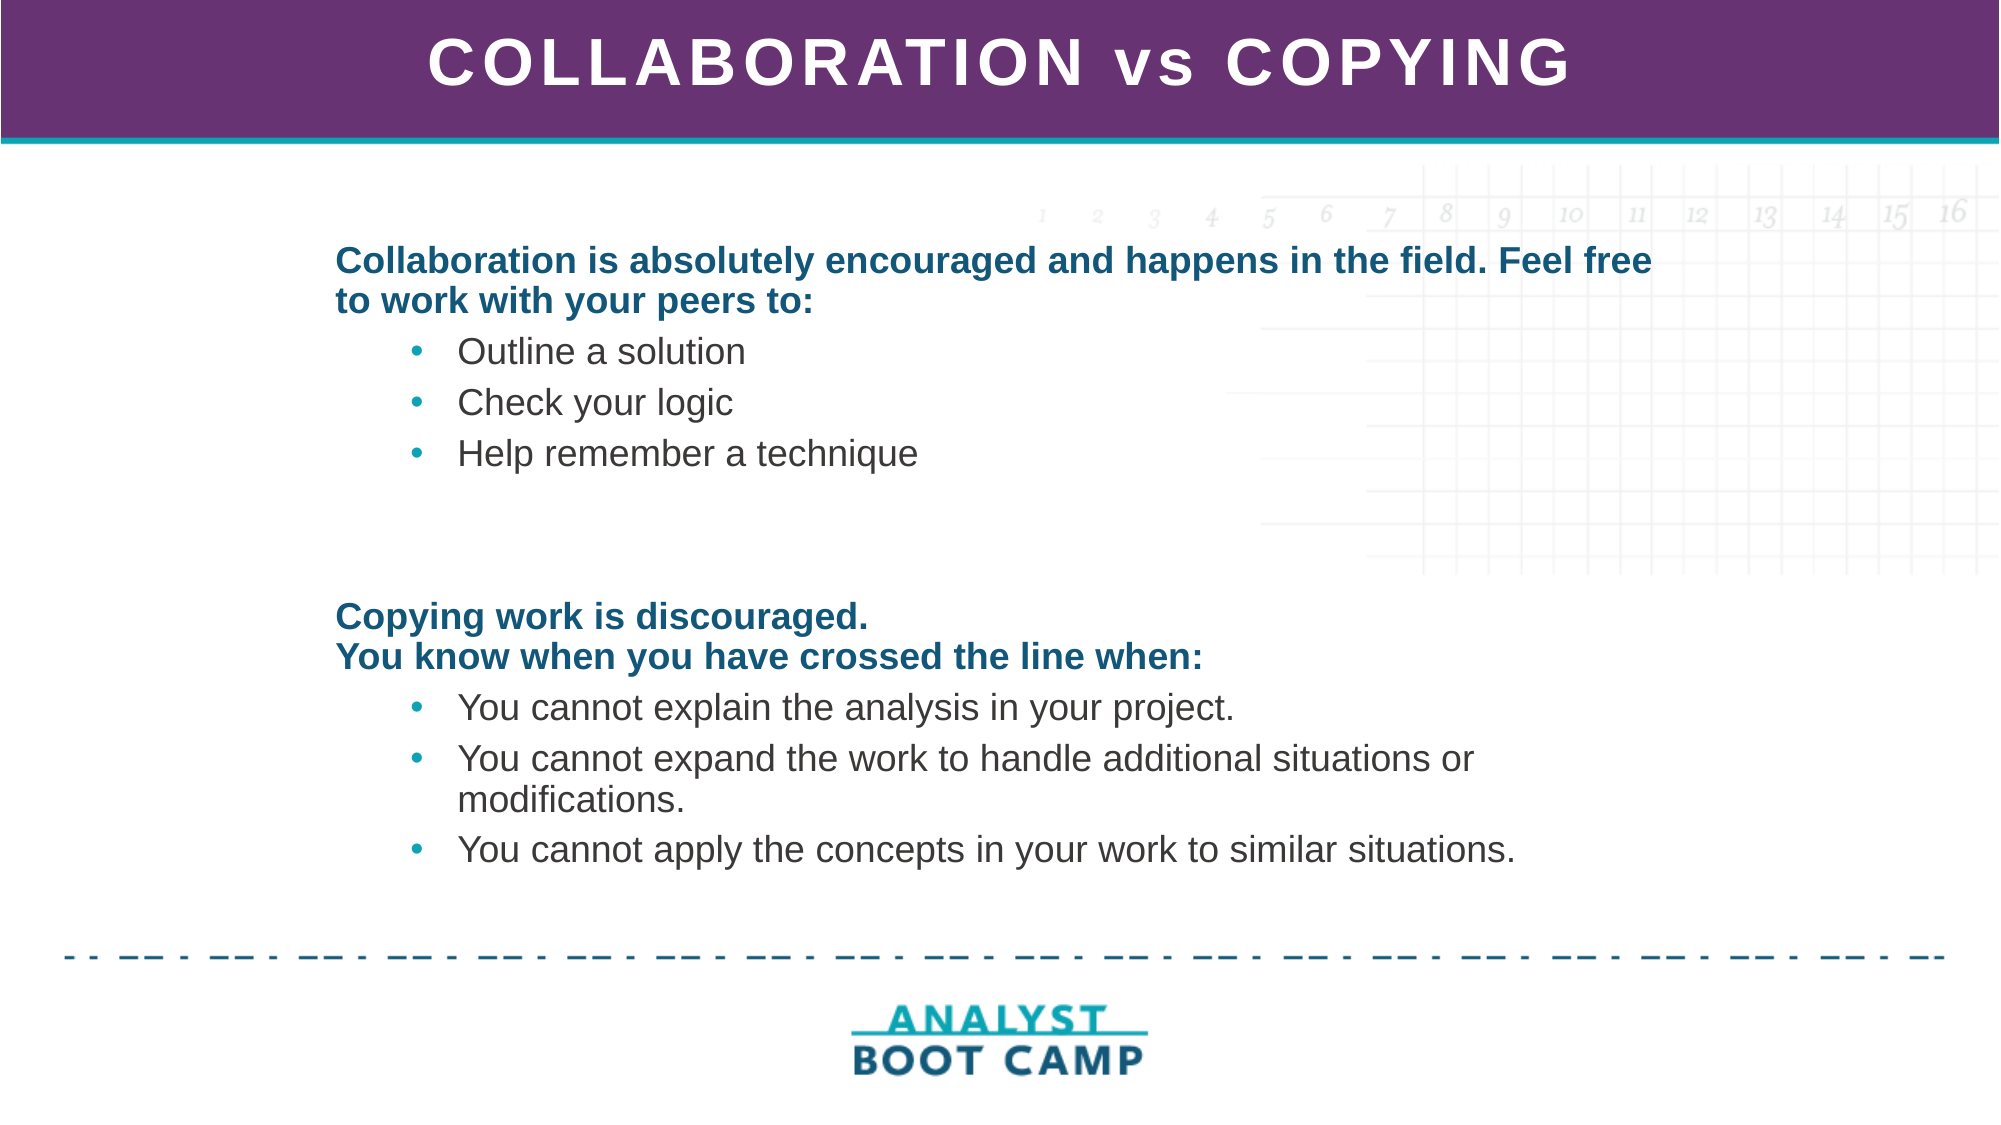

# COLLABORATION vs COPYING
Collaboration is absolutely encouraged and happens in the field. Feel free to work with your peers to:
Outline a solution
Check your logic
Help remember a technique

Copying work is discouraged.
You know when you have crossed the line when:
You cannot explain the analysis in your project.
You cannot expand the work to handle additional situations or modifications.
You cannot apply the concepts in your work to similar situations.